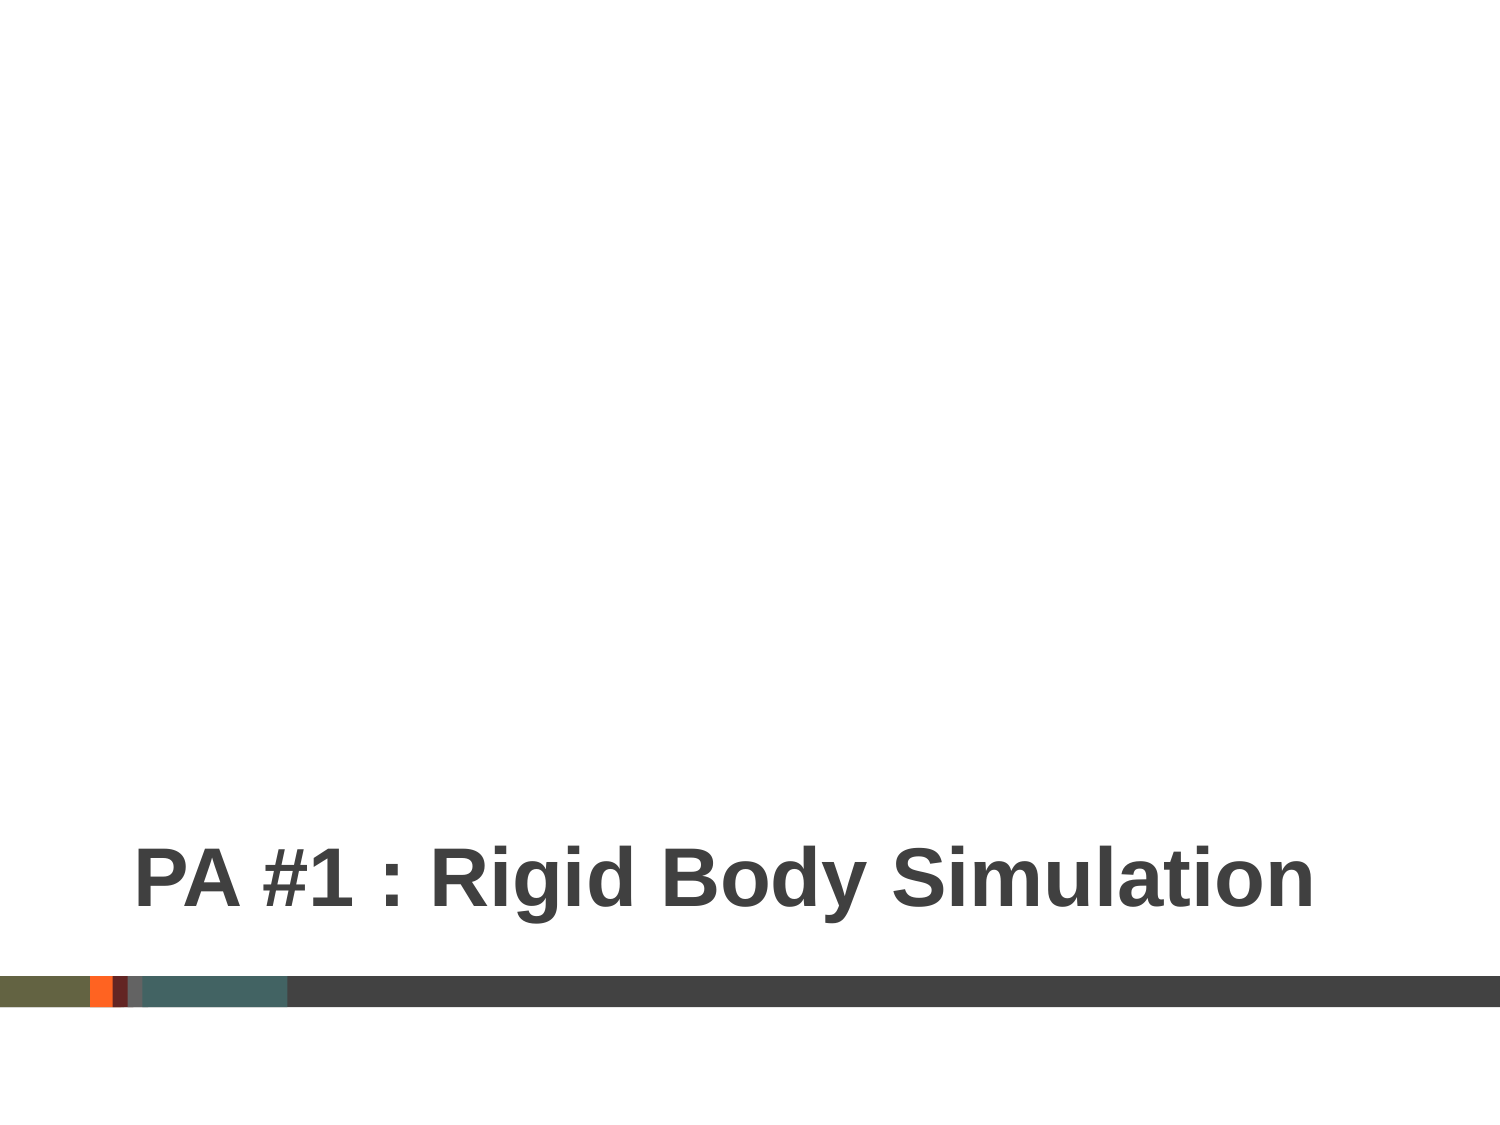

# PA #1 : Rigid Body Simulation